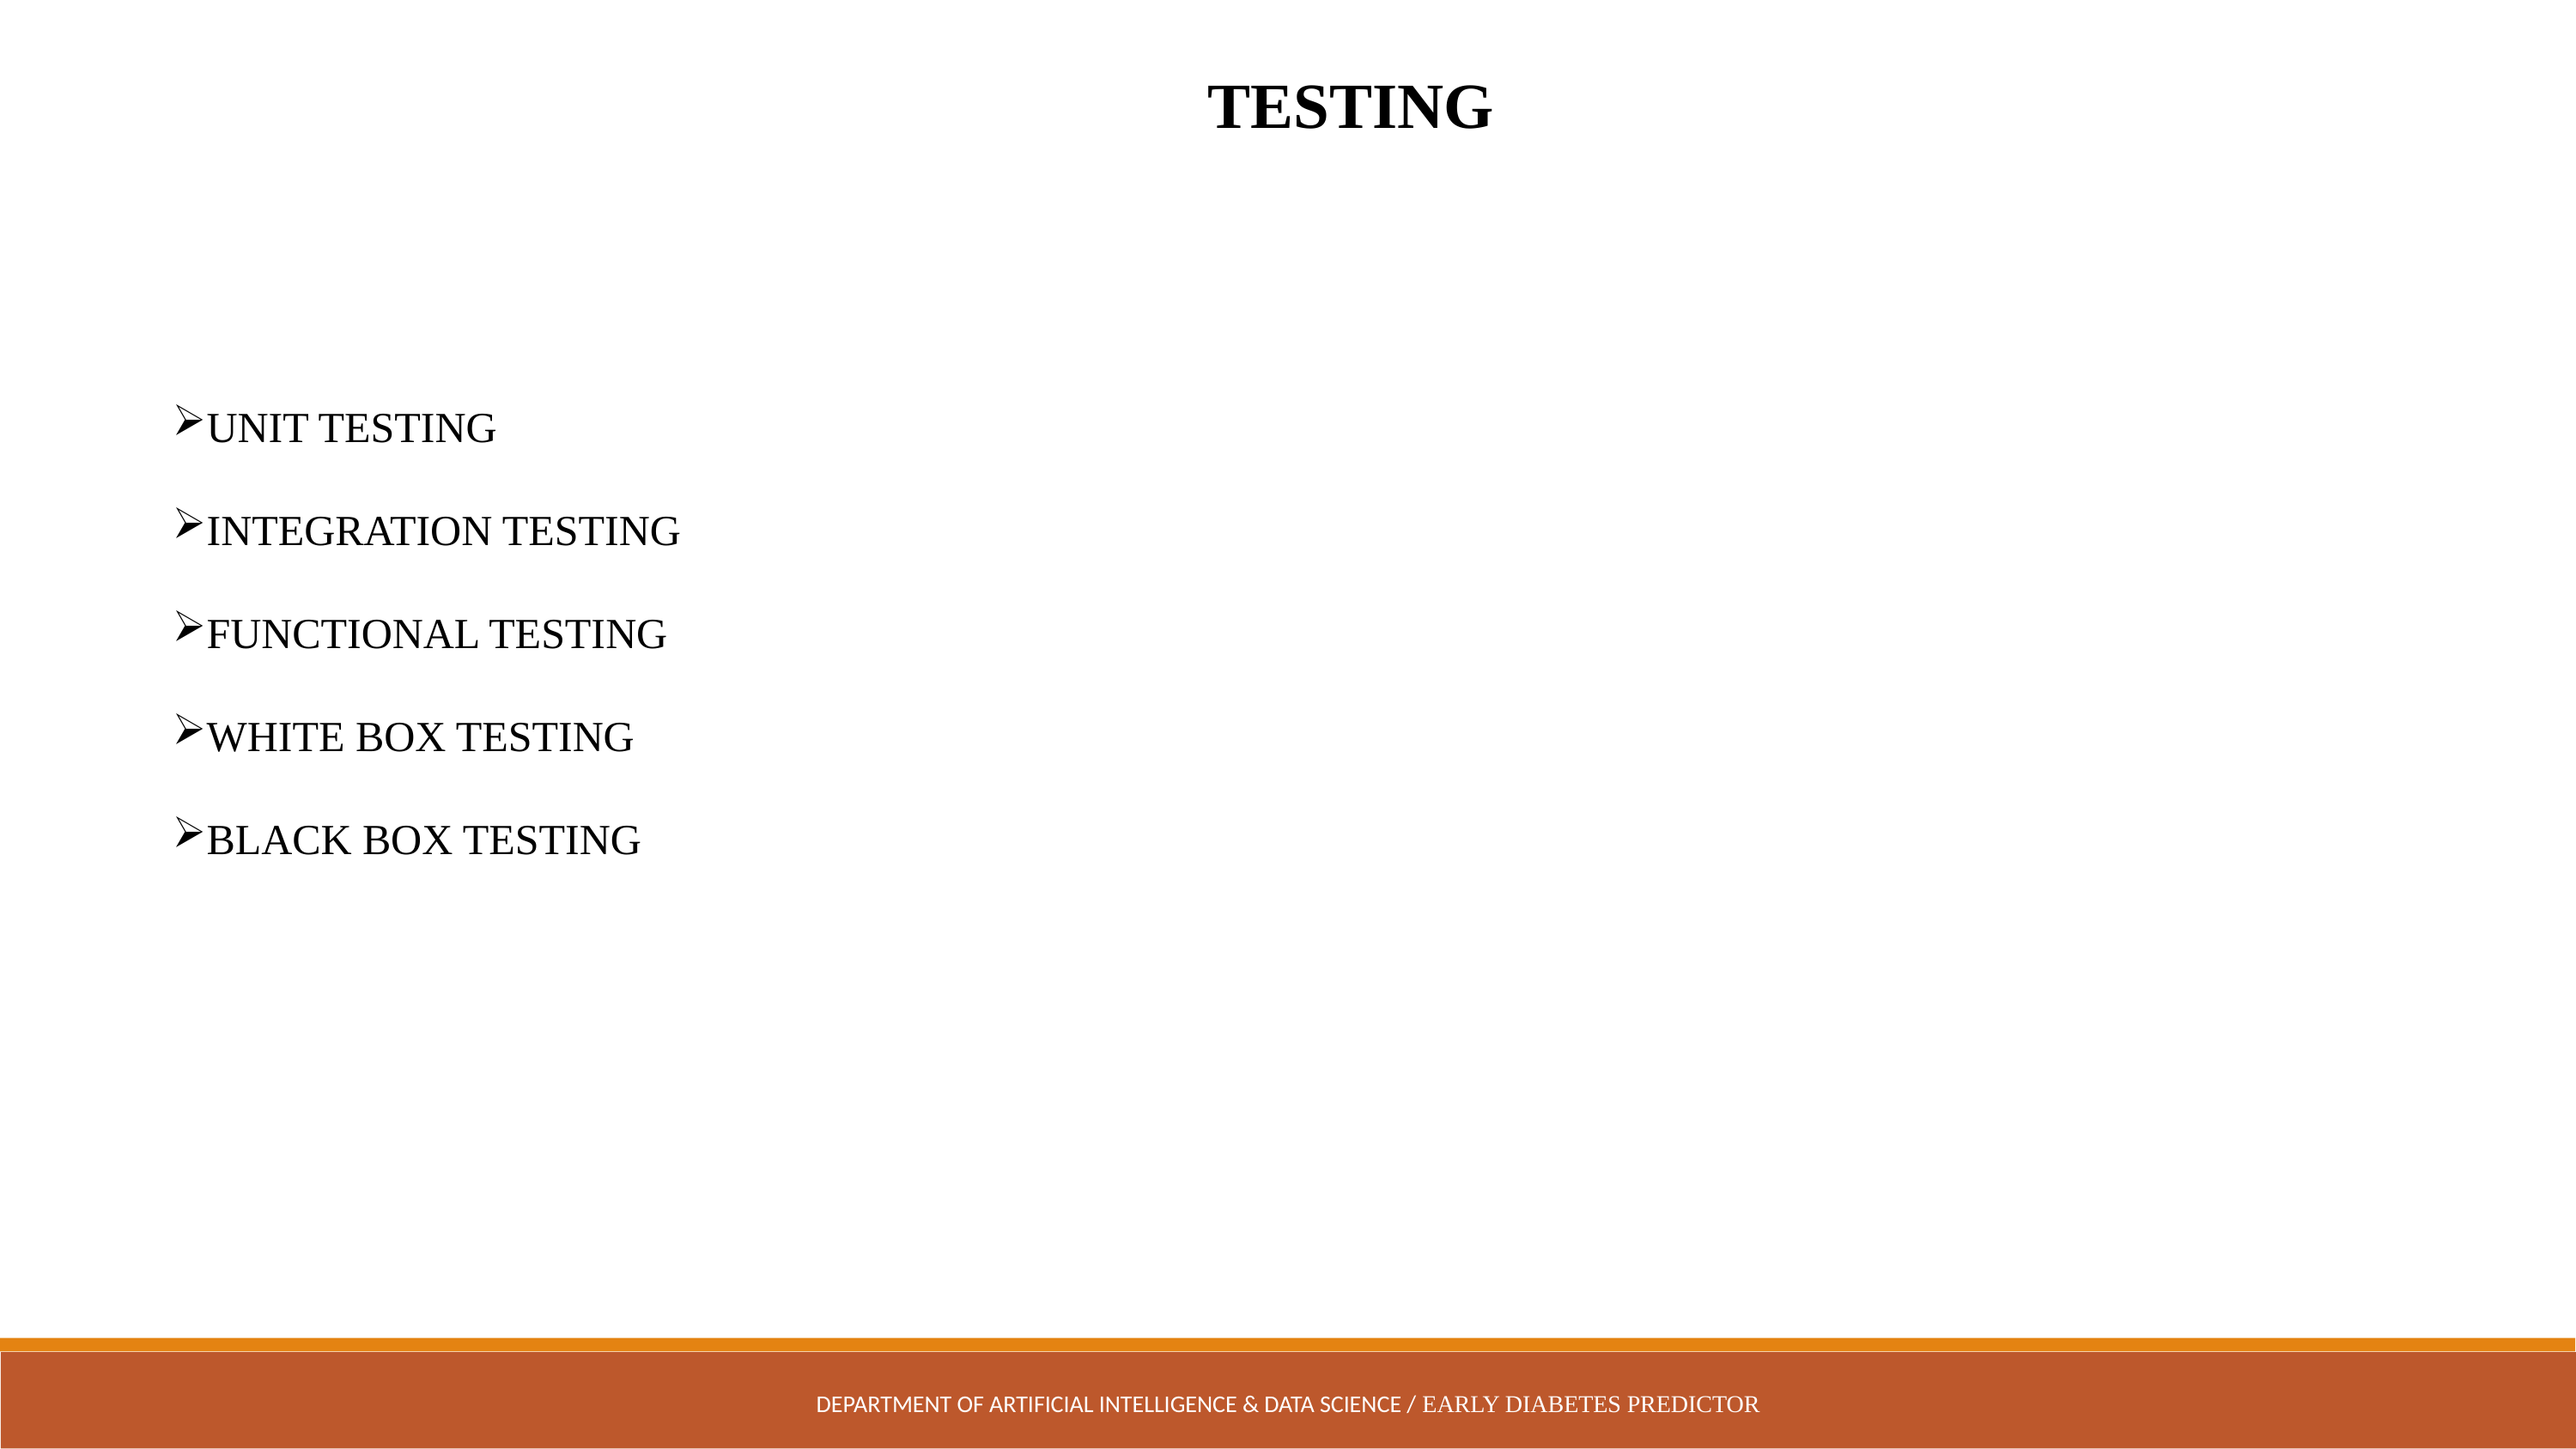

TESTING
UNIT TESTING

INTEGRATION TESTING

FUNCTIONAL TESTING

WHITE BOX TESTING

BLACK BOX TESTING

DEPARTMENT OF ARTIFICIAL INTELLIGENCE & DATA SCIENCE / EARLY DIABETES PREDICTOR
23